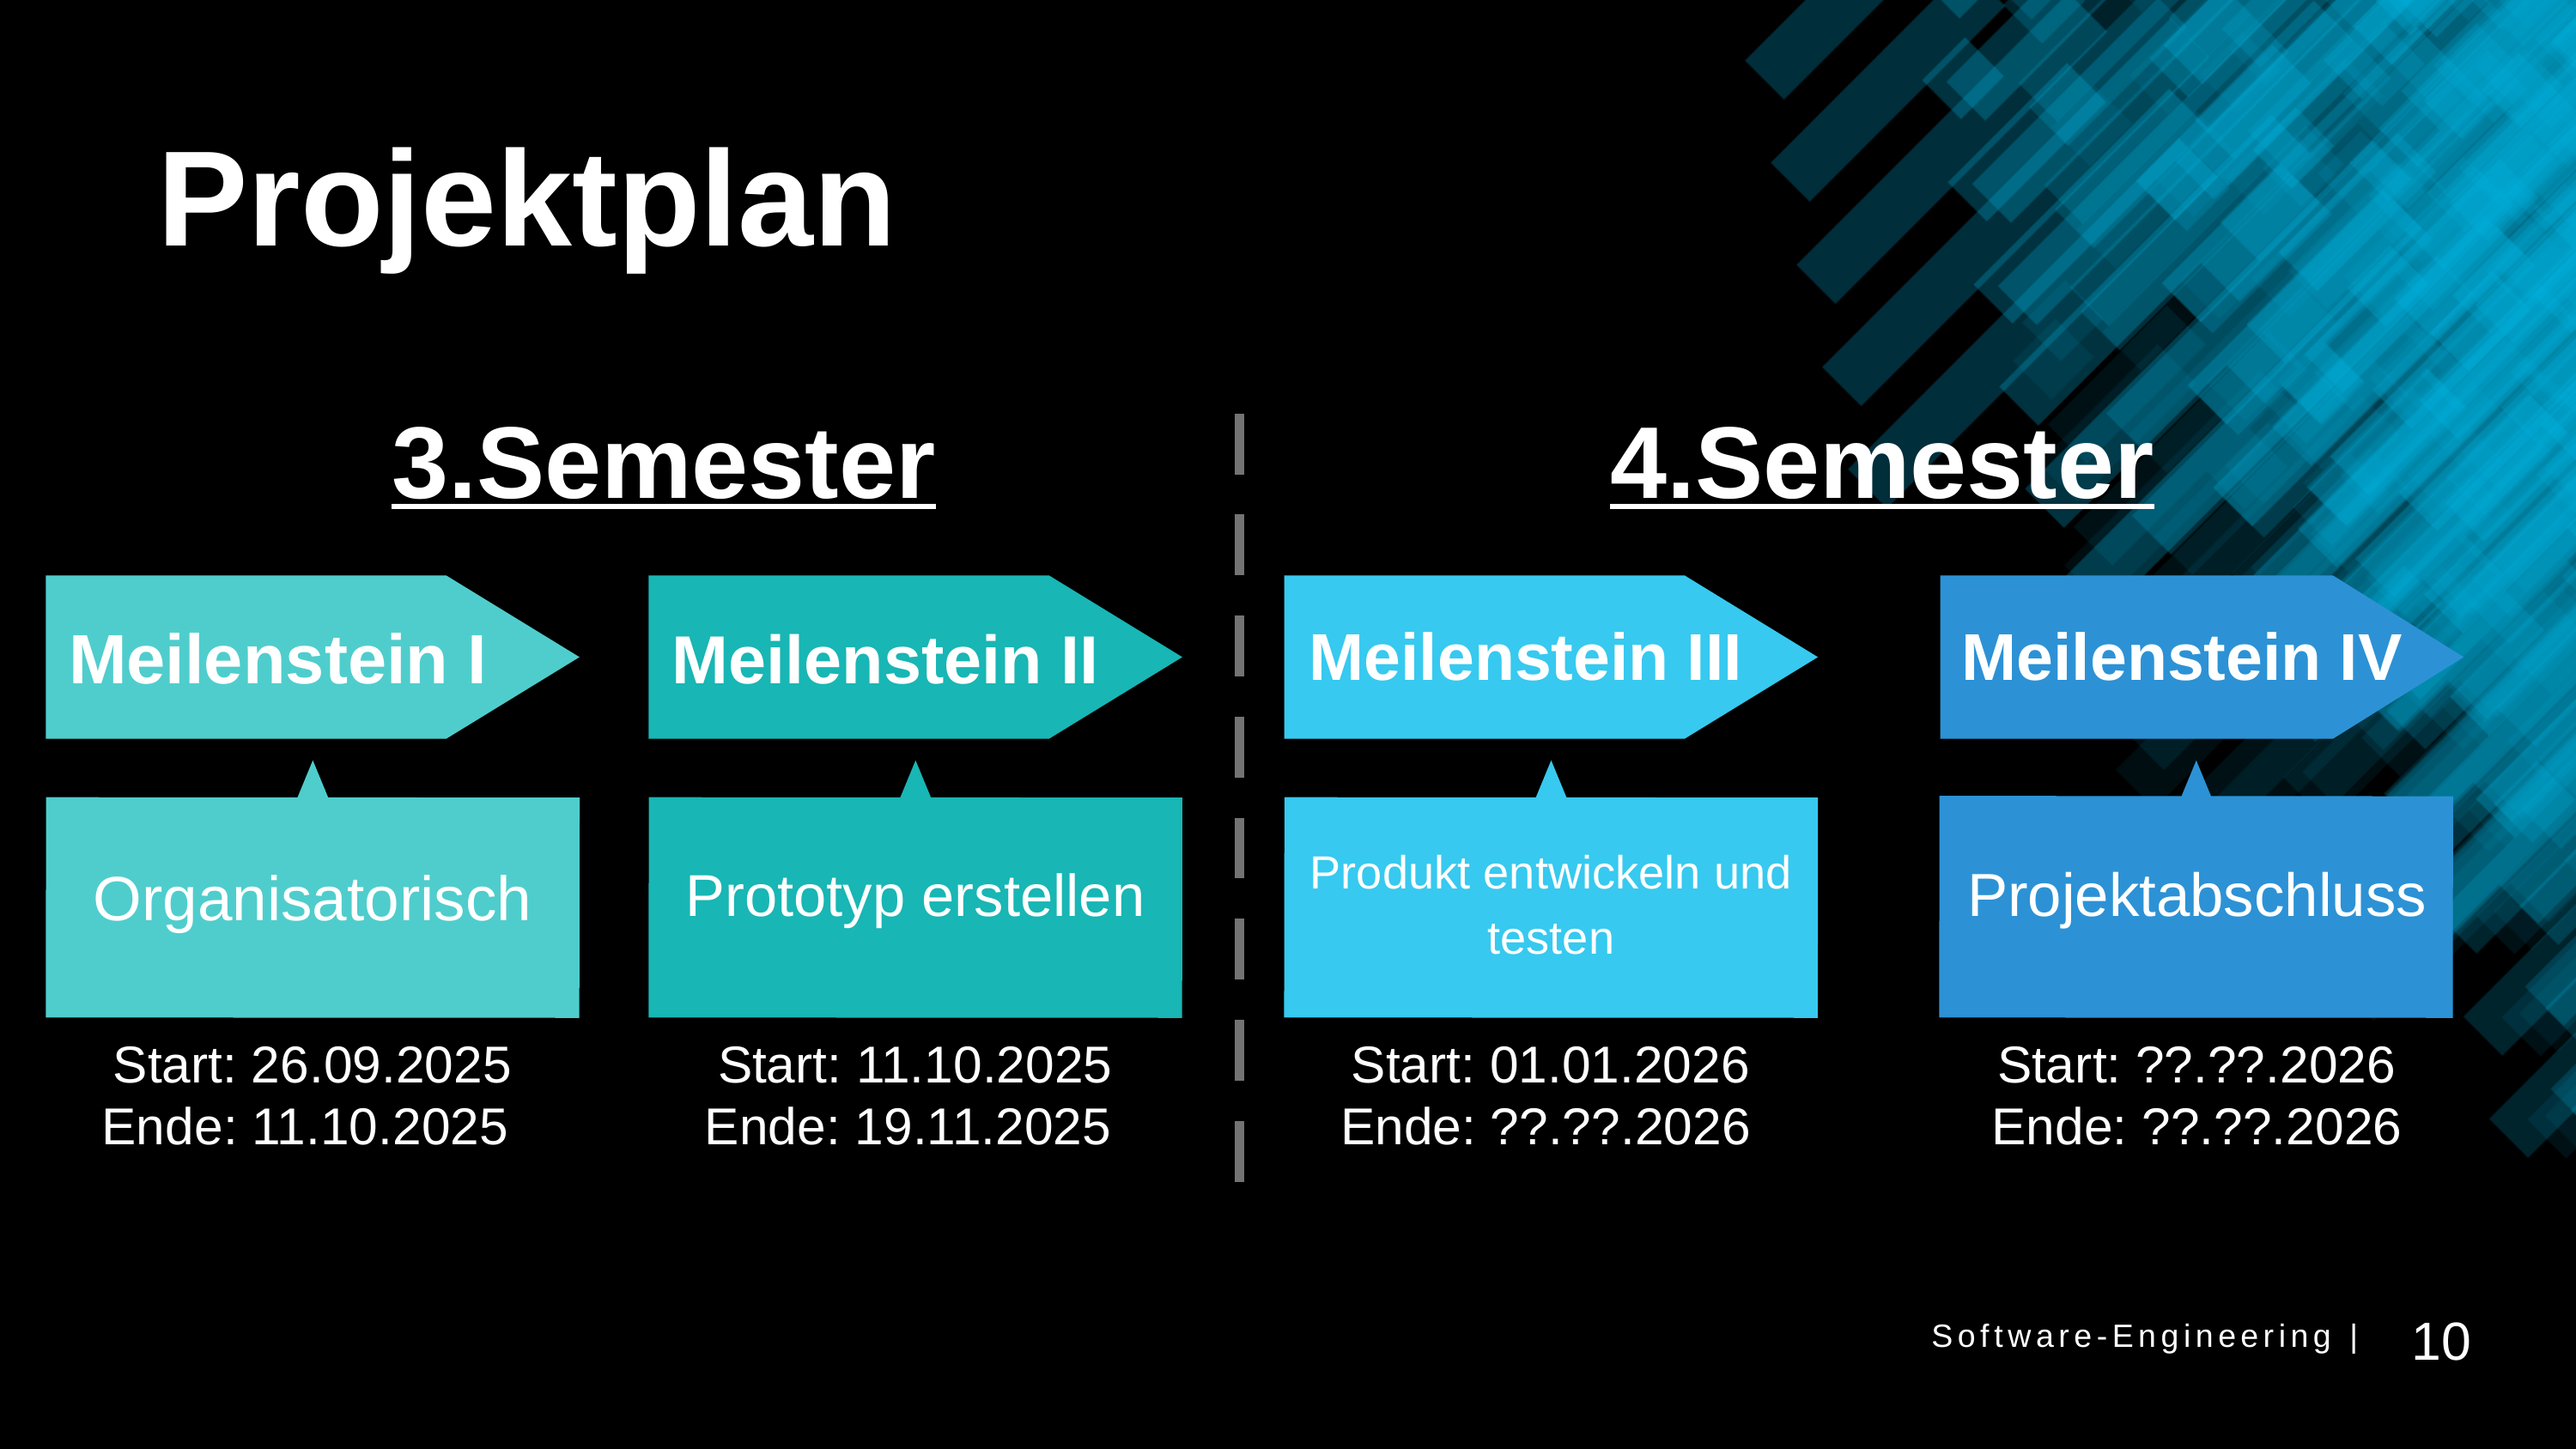

Projektplan
3.Semester
4.Semester

Meilenstein I
Meilenstein III
Meilenstein IV
Meilenstein II

Produkt entwickeln und testen
Projektabschluss
Organisatorisch
Prototyp erstellen

Start: 26.09.2025
Start: 11.10.2025
Start: 01.01.2026
Start: ??.??.2026
Ende: 11.10.2025
Ende: 19.11.2025
Ende: ??.??.2026
Ende: ??.??.2026

10
Software-Engineering |